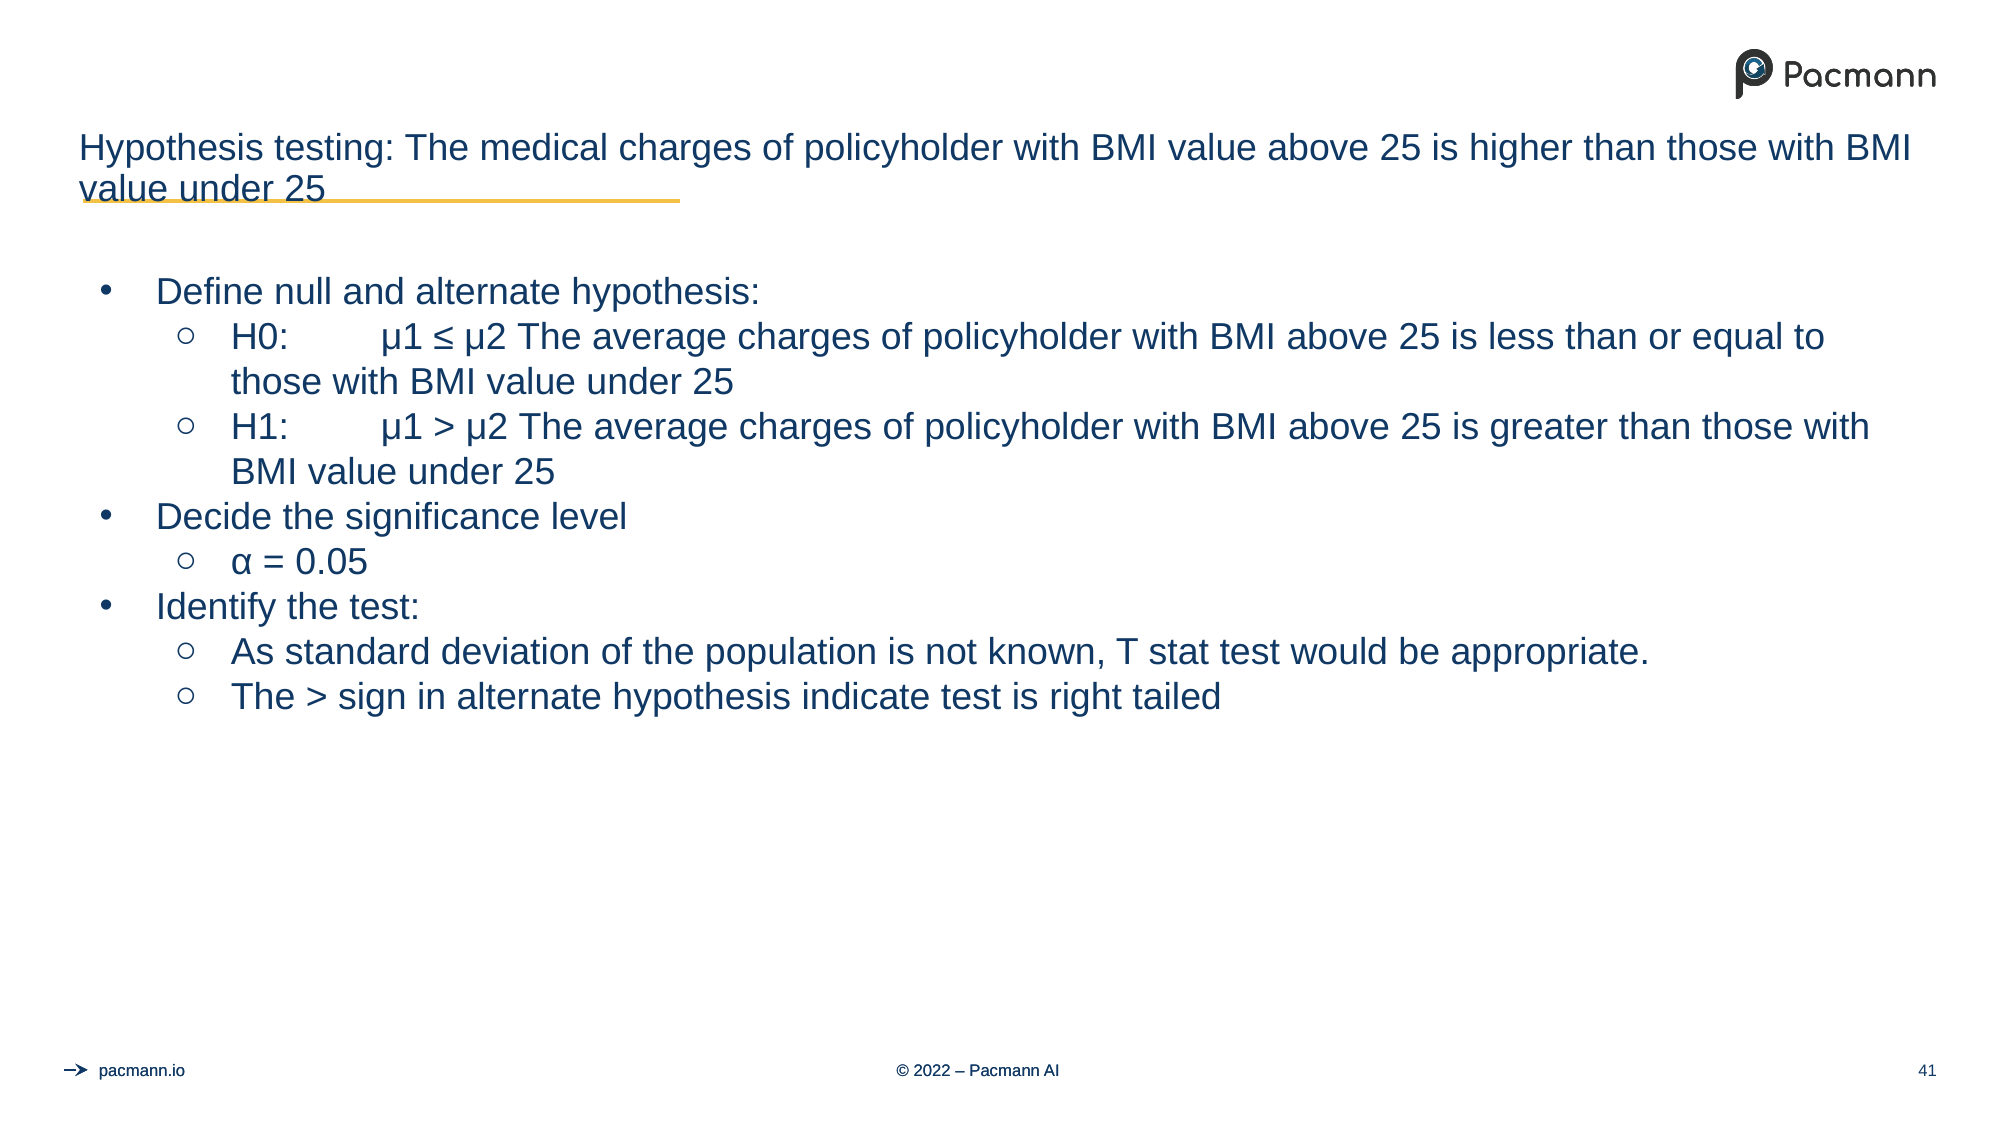

# Hypothesis testing: The medical charges of policyholder with BMI value above 25 is higher than those with BMI value under 25
Define null and alternate hypothesis:
H0:	μ1 ≤ μ2 The average charges of policyholder with BMI above 25 is less than or equal to those with BMI value under 25
H1:	μ1 > μ2 The average charges of policyholder with BMI above 25 is greater than those with BMI value under 25
Decide the significance level
α = 0.05
Identify the test:
As standard deviation of the population is not known, T stat test would be appropriate.
The > sign in alternate hypothesis indicate test is right tailed